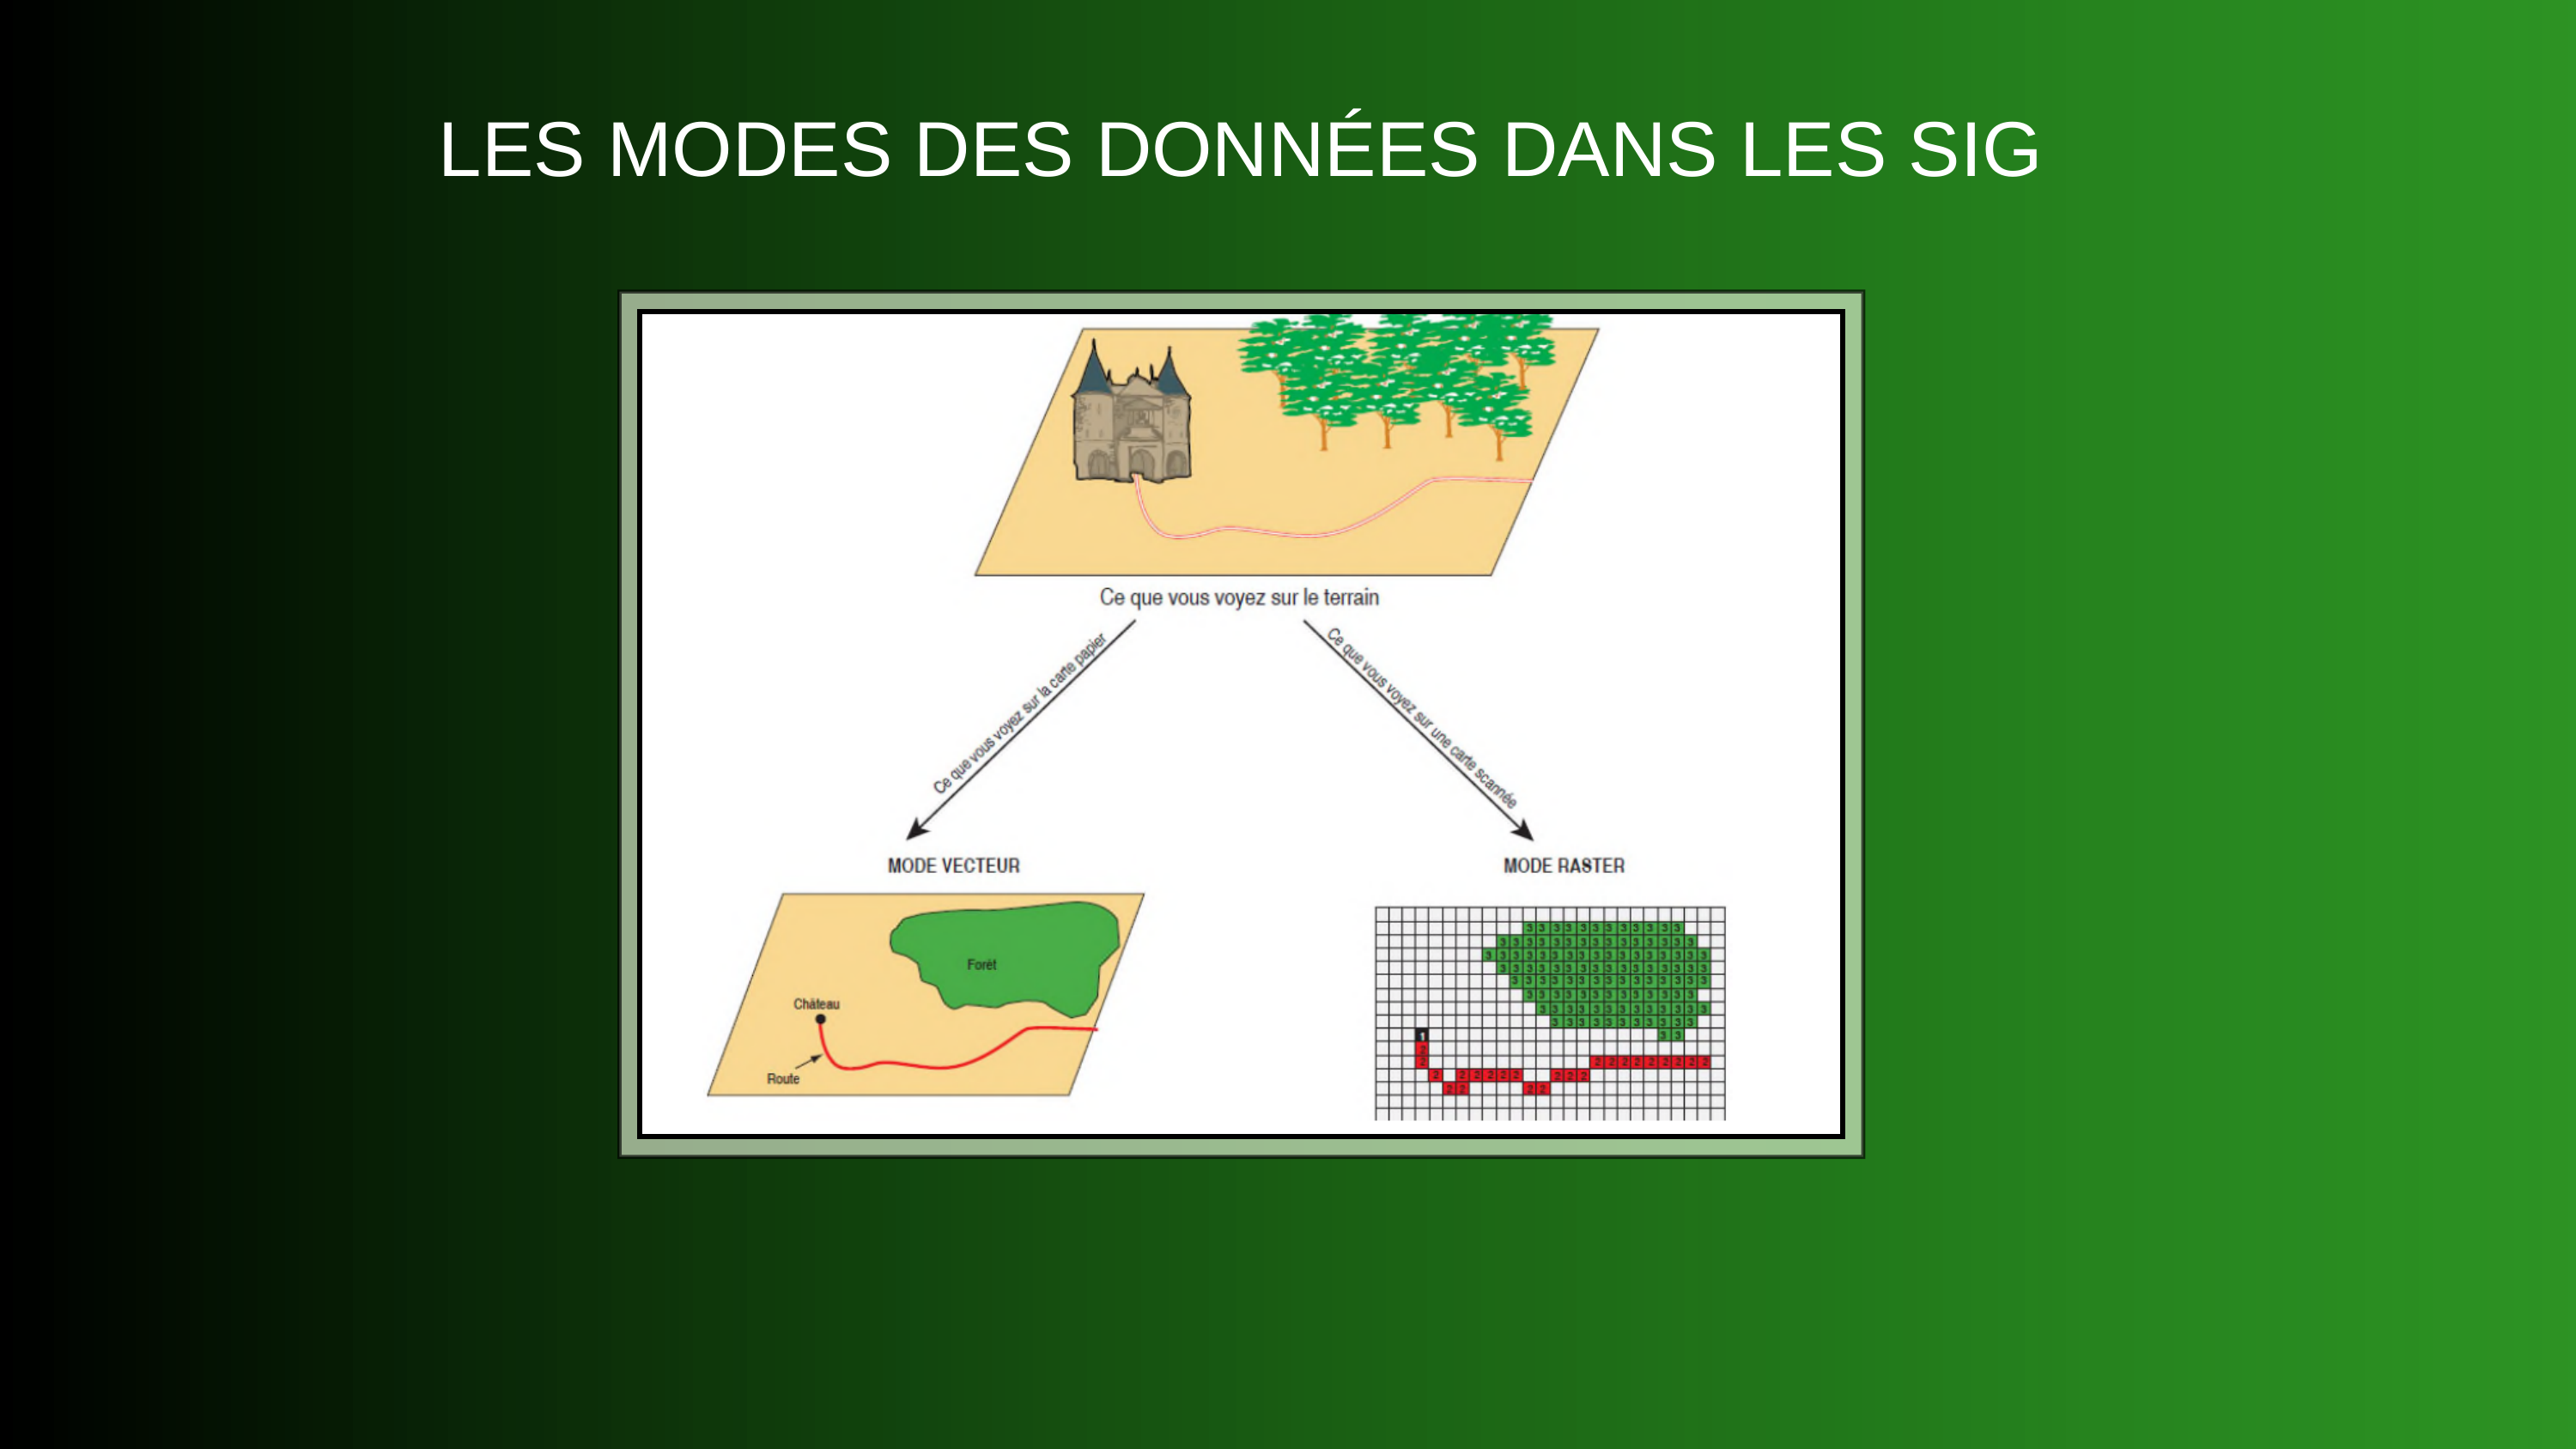

LES MODES DES DONNÉES DANS LES SIG